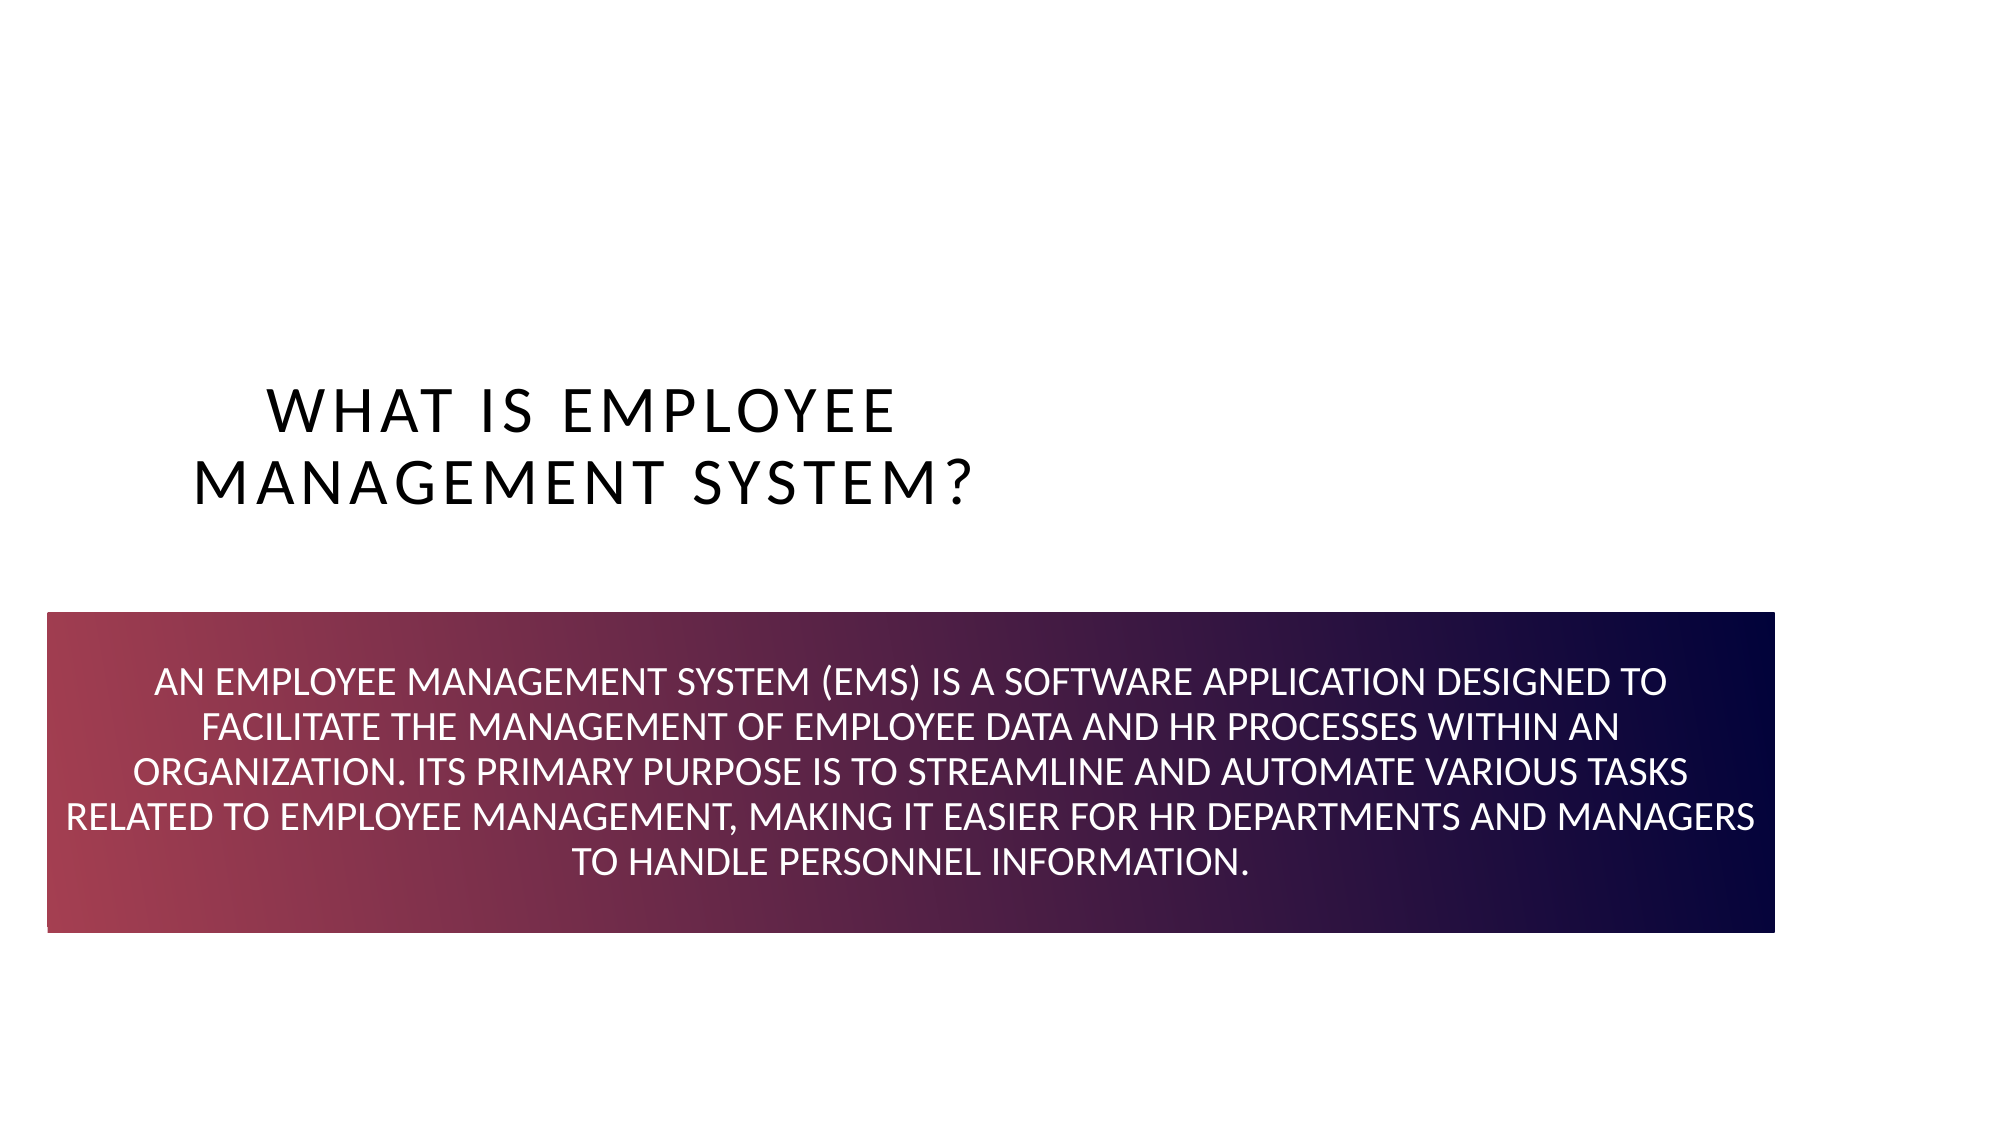

# What is employee management system?
An Employee Management System (EMS) is a software application designed to facilitate the management of employee data and HR processes within an organization. Its primary purpose is to streamline and automate various tasks related to employee management, making it easier for HR departments and managers to handle personnel information.